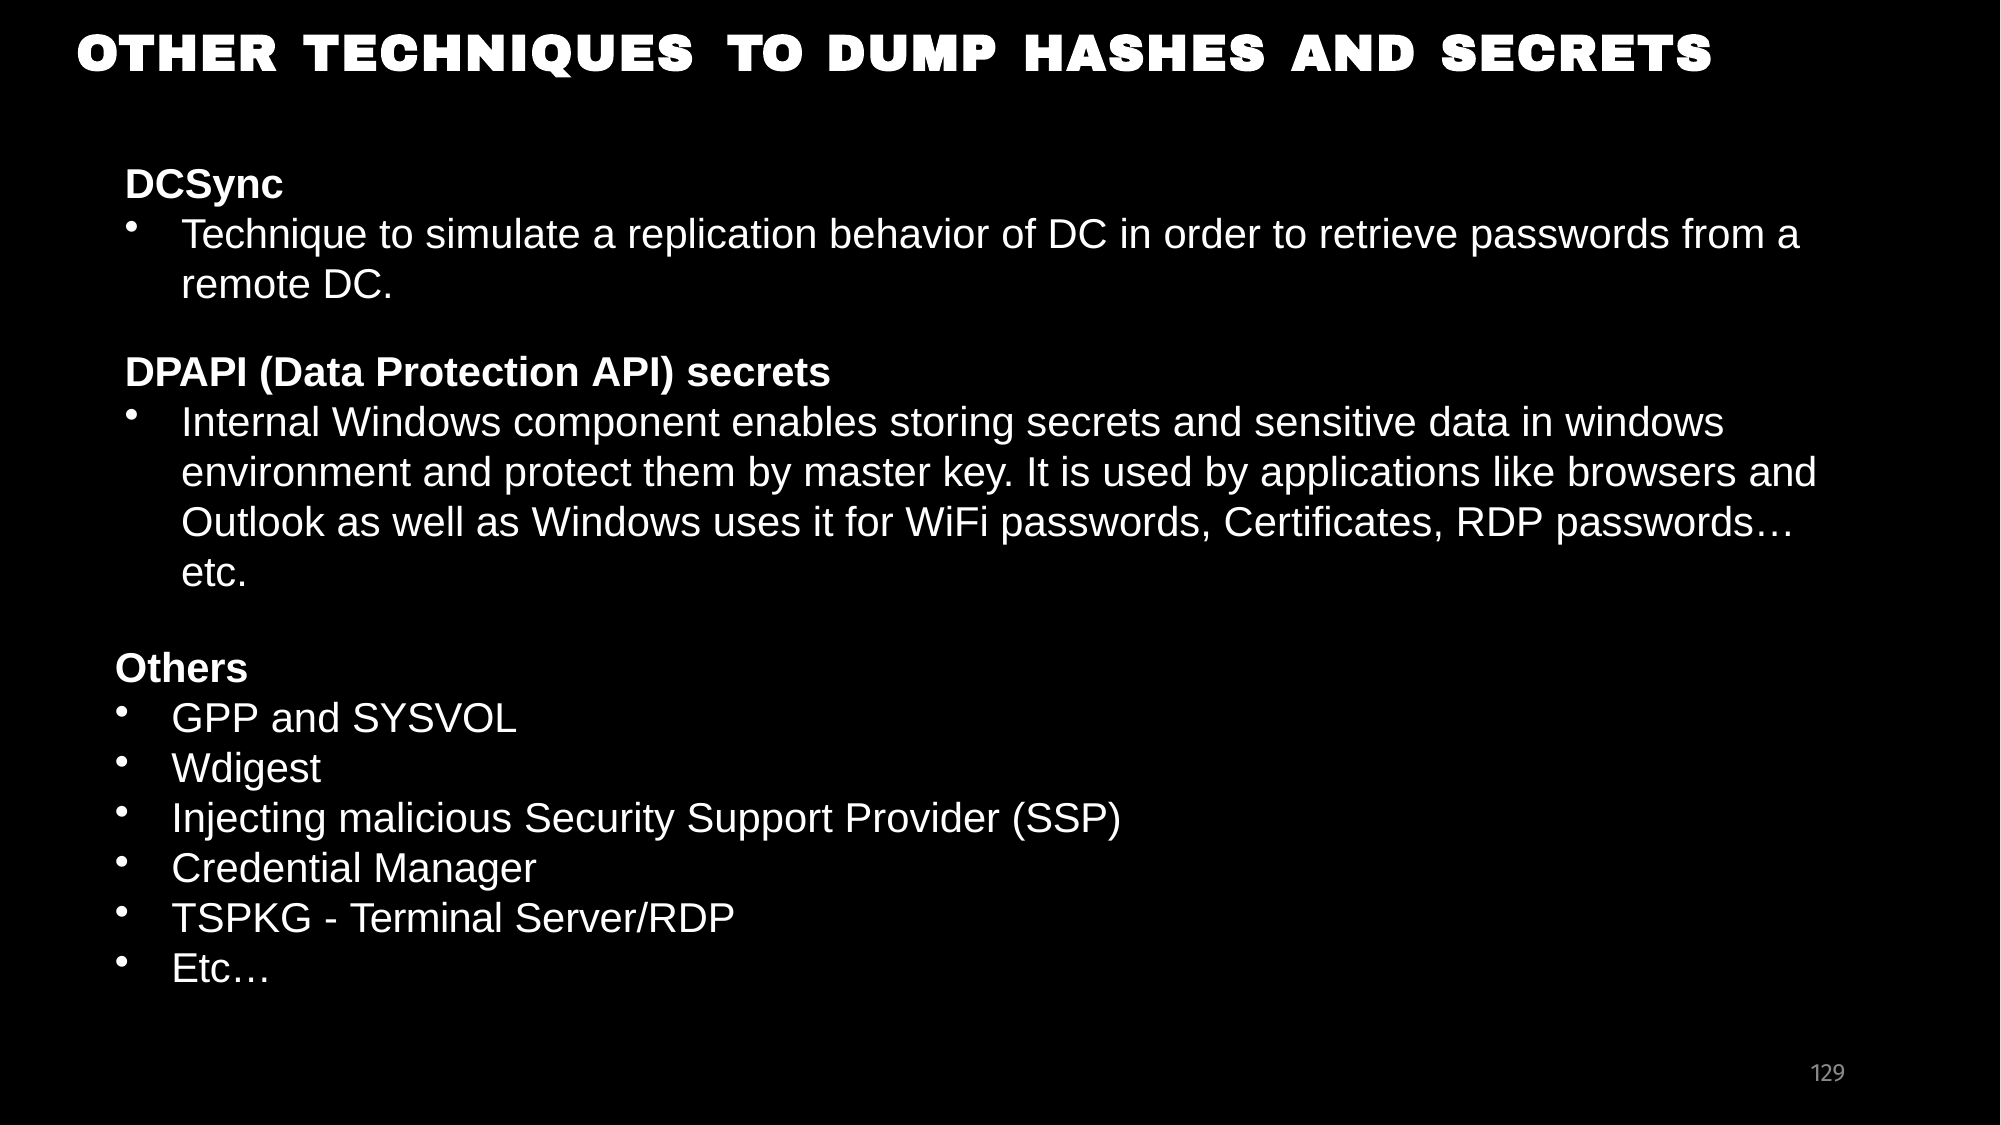

# OTHER TECHNIQUES	TO DUMP HASHES AND SECRETS
DCSync
Technique to simulate a replication behavior of DC in order to retrieve passwords from a
remote DC.
DPAPI (Data Protection API) secrets
Internal Windows component enables storing secrets and sensitive data in windows environment and protect them by master key. It is used by applications like browsers and Outlook as well as Windows uses it for WiFi passwords, Certificates, RDP passwords…etc.

Others
GPP and SYSVOL
Wdigest
Injecting malicious Security Support Provider (SSP)
Credential Manager
TSPKG - Terminal Server/RDP
Etc…
129